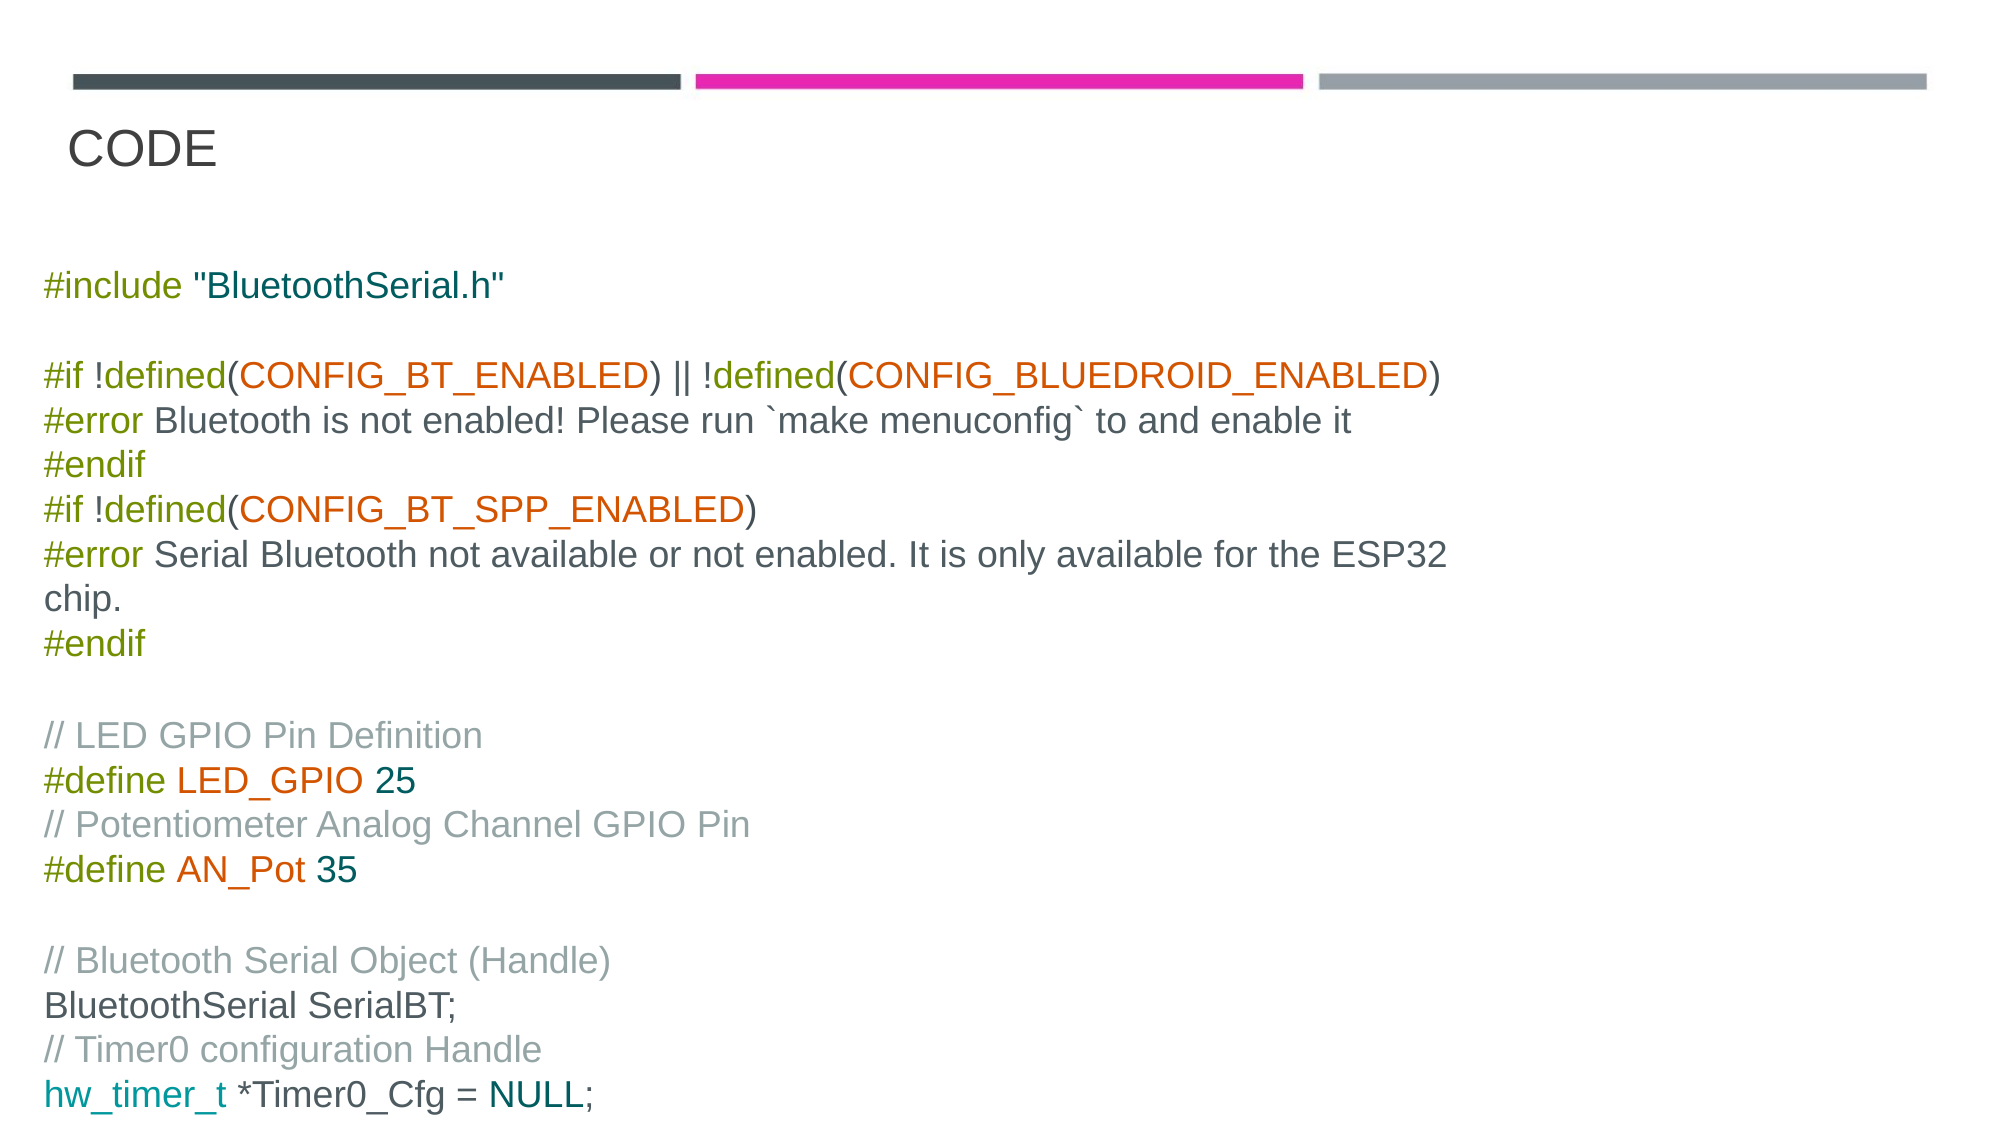

CODE
#include "BluetoothSerial.h"
#if !defined(CONFIG_BT_ENABLED) || !defined(CONFIG_BLUEDROID_ENABLED)
#error Bluetooth is not enabled! Please run `make menuconfig` to and enable it
#endif
#if !defined(CONFIG_BT_SPP_ENABLED)
#error Serial Bluetooth not available or not enabled. It is only available for the ESP32
chip.
#endif
// LED GPIO Pin Definition
#define LED_GPIO 25
// Potentiometer Analog Channel GPIO Pin
#define AN_Pot 35
// Bluetooth Serial Object (Handle)
BluetoothSerial SerialBT;
// Timer0 configuration Handle
hw_timer_t *Timer0_Cfg = NULL;